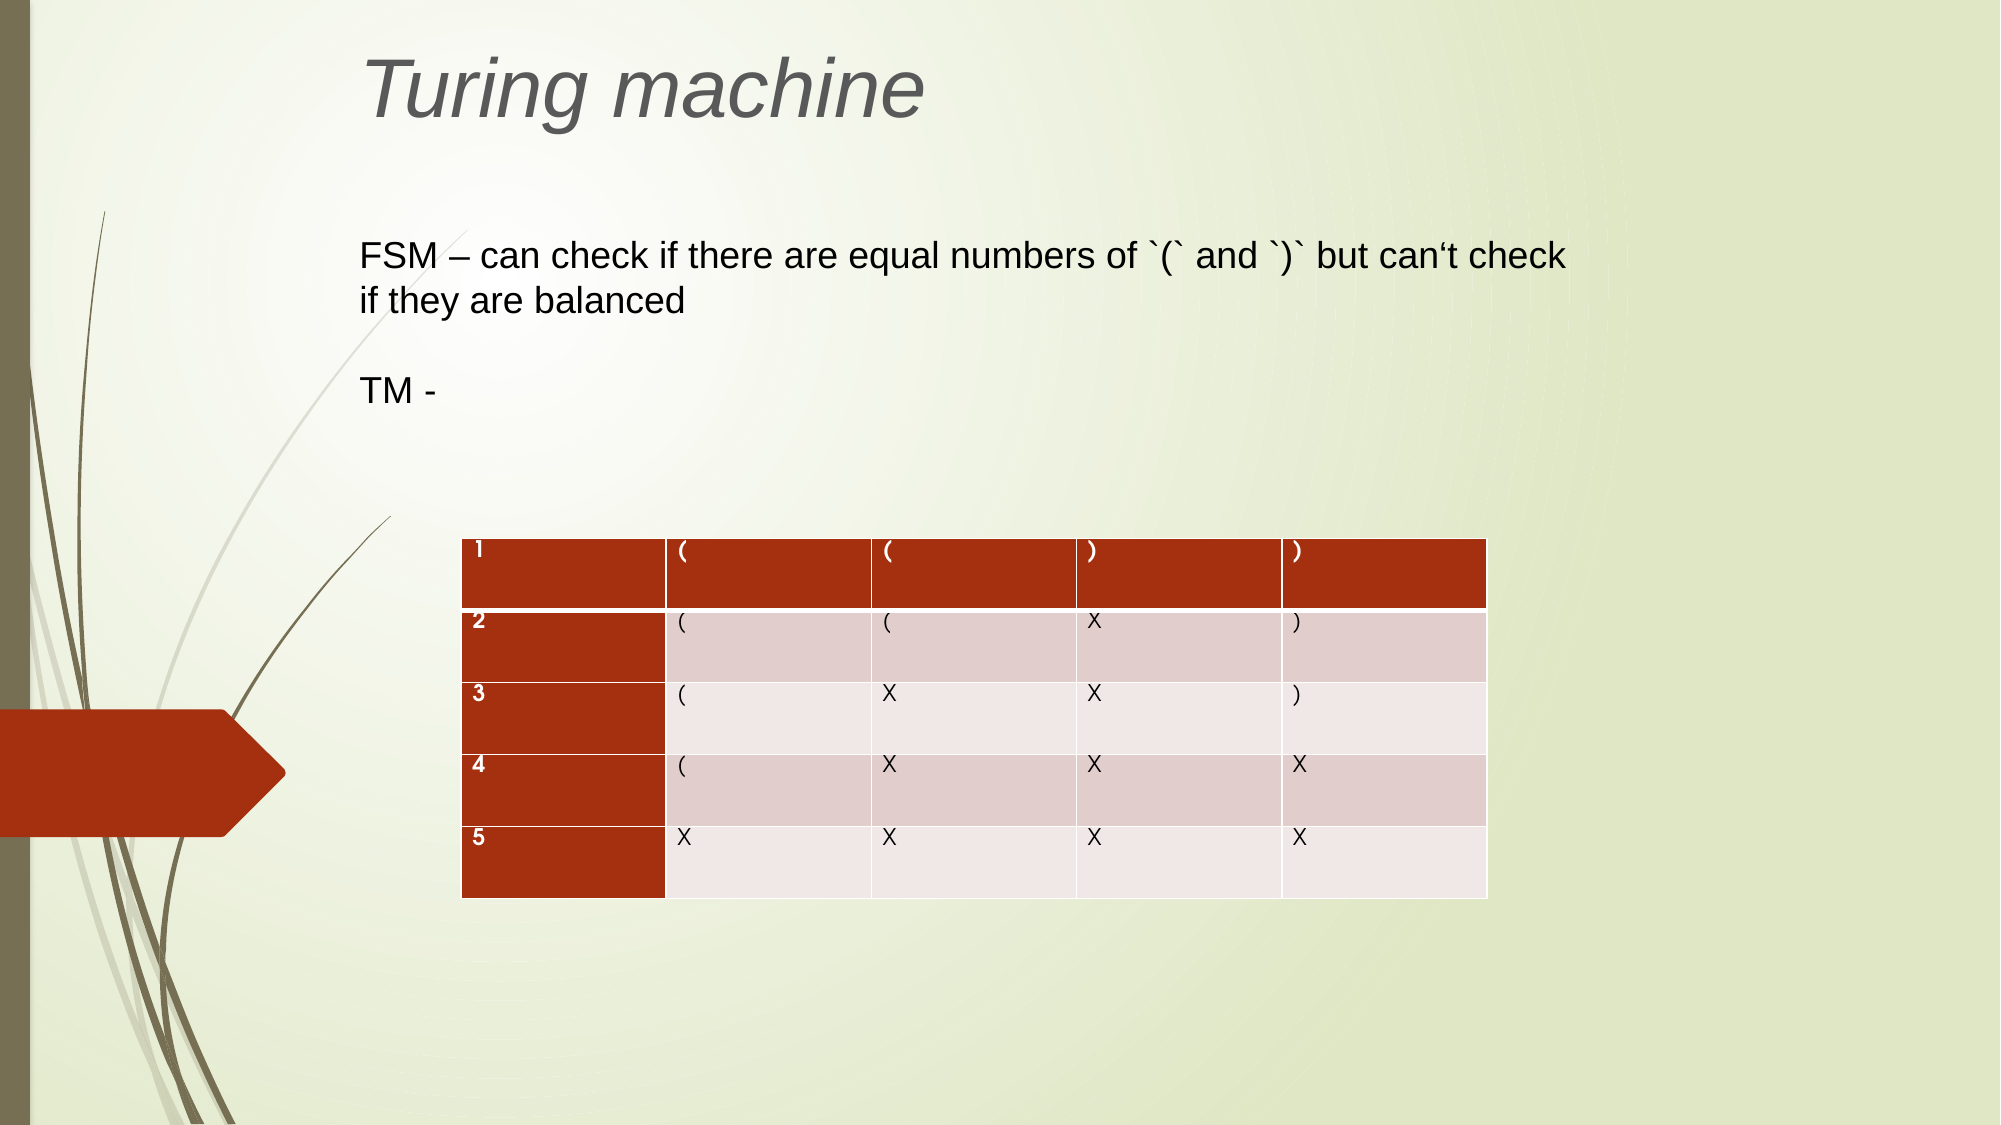

Turing machine

FSM – can check if there are equal numbers of `(` and `)` but can‘t check if they are balanced

TM -
| 1 | ( | ( | ) | ) |
| --- | --- | --- | --- | --- |
| 2 | ( | ( | X | ) |
| 3 | ( | X | X | ) |
| 4 | ( | X | X | X |
| 5 | X | X | X | X |